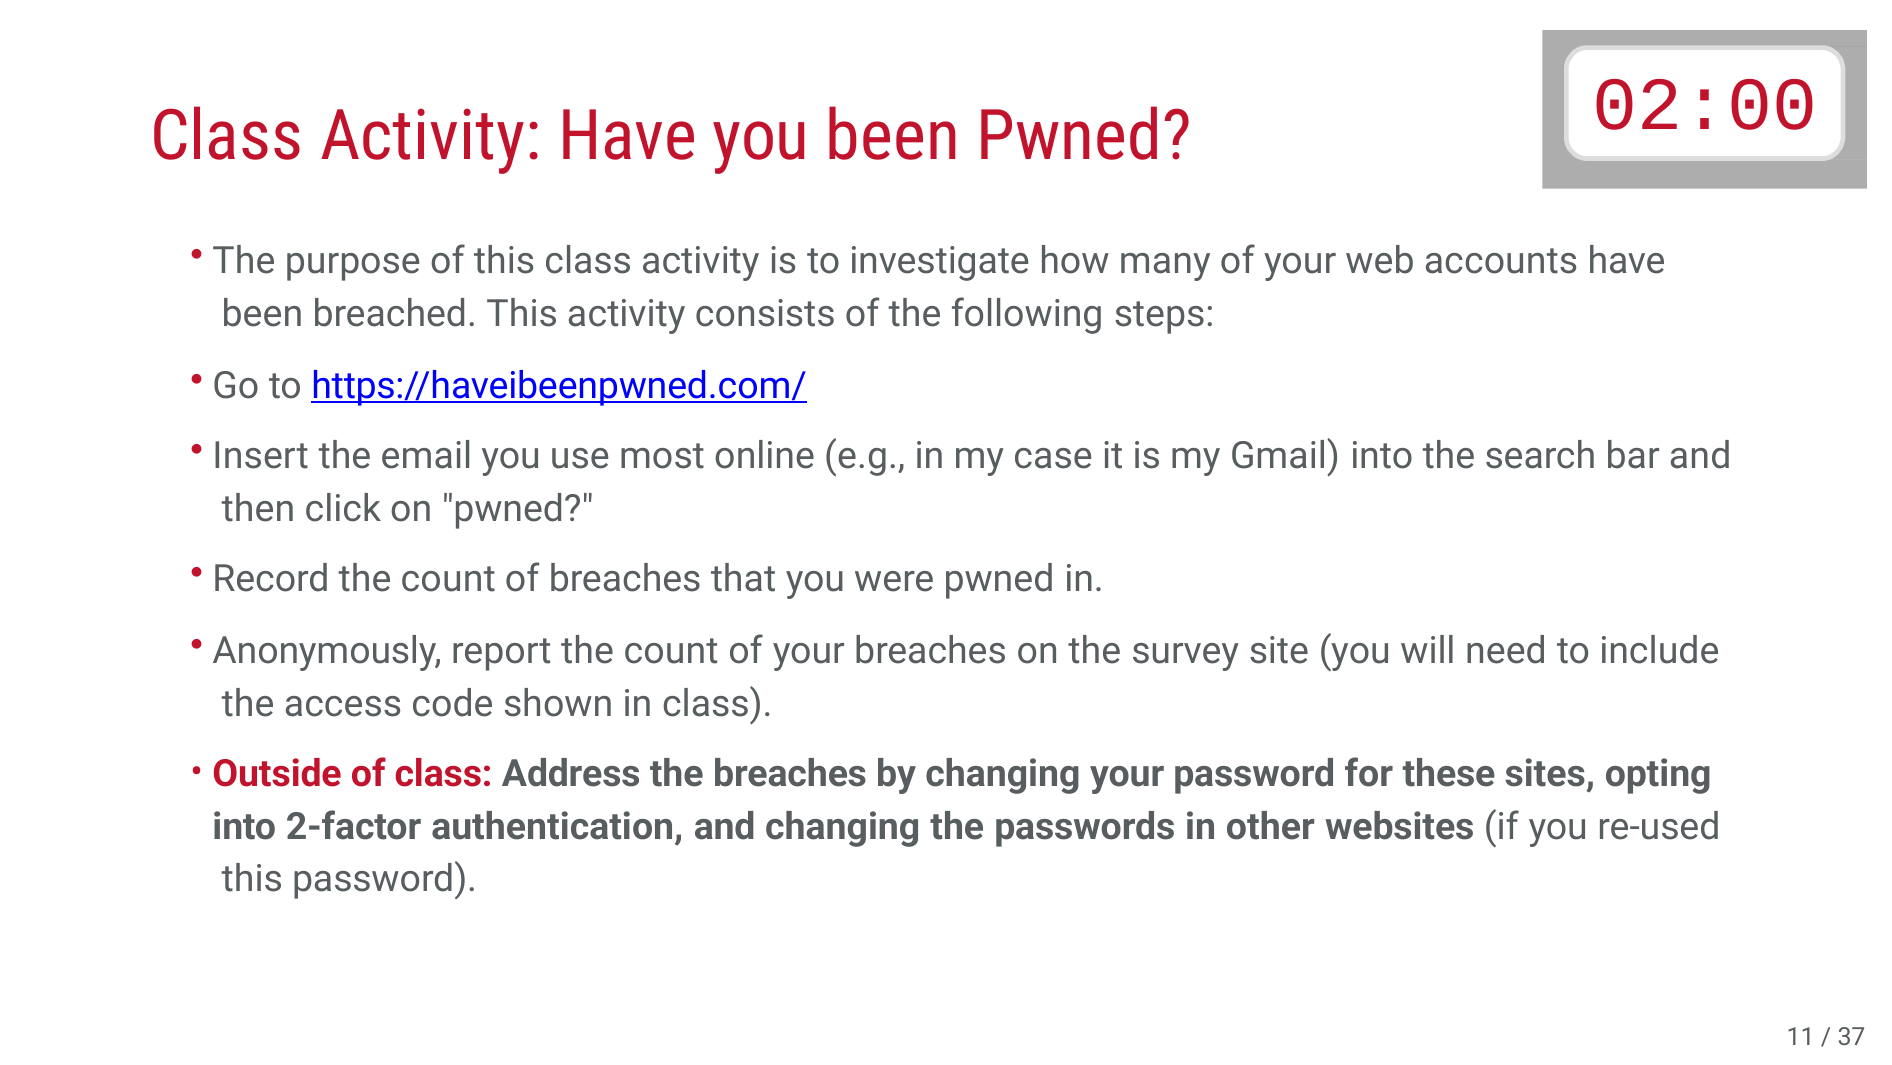

# 02:00
Class Activity: Have you been Pwned?
The purpose of this class activity is to investigate how many of your web accounts have  been breached. This activity consists of the following steps:
Go to https://haveibeenpwned.com/
Insert the email you use most online (e.g., in my case it is my Gmail) into the search bar and  then click on "pwned?"
Record the count of breaches that you were pwned in.
Anonymously, report the count of your breaches on the survey site (you will need to include  the access code shown in class).
Outside of class: Address the breaches by changing your password for these sites, opting  into 2-factor authentication, and changing the passwords in other websites (if you re-used  this password).
11 / 37